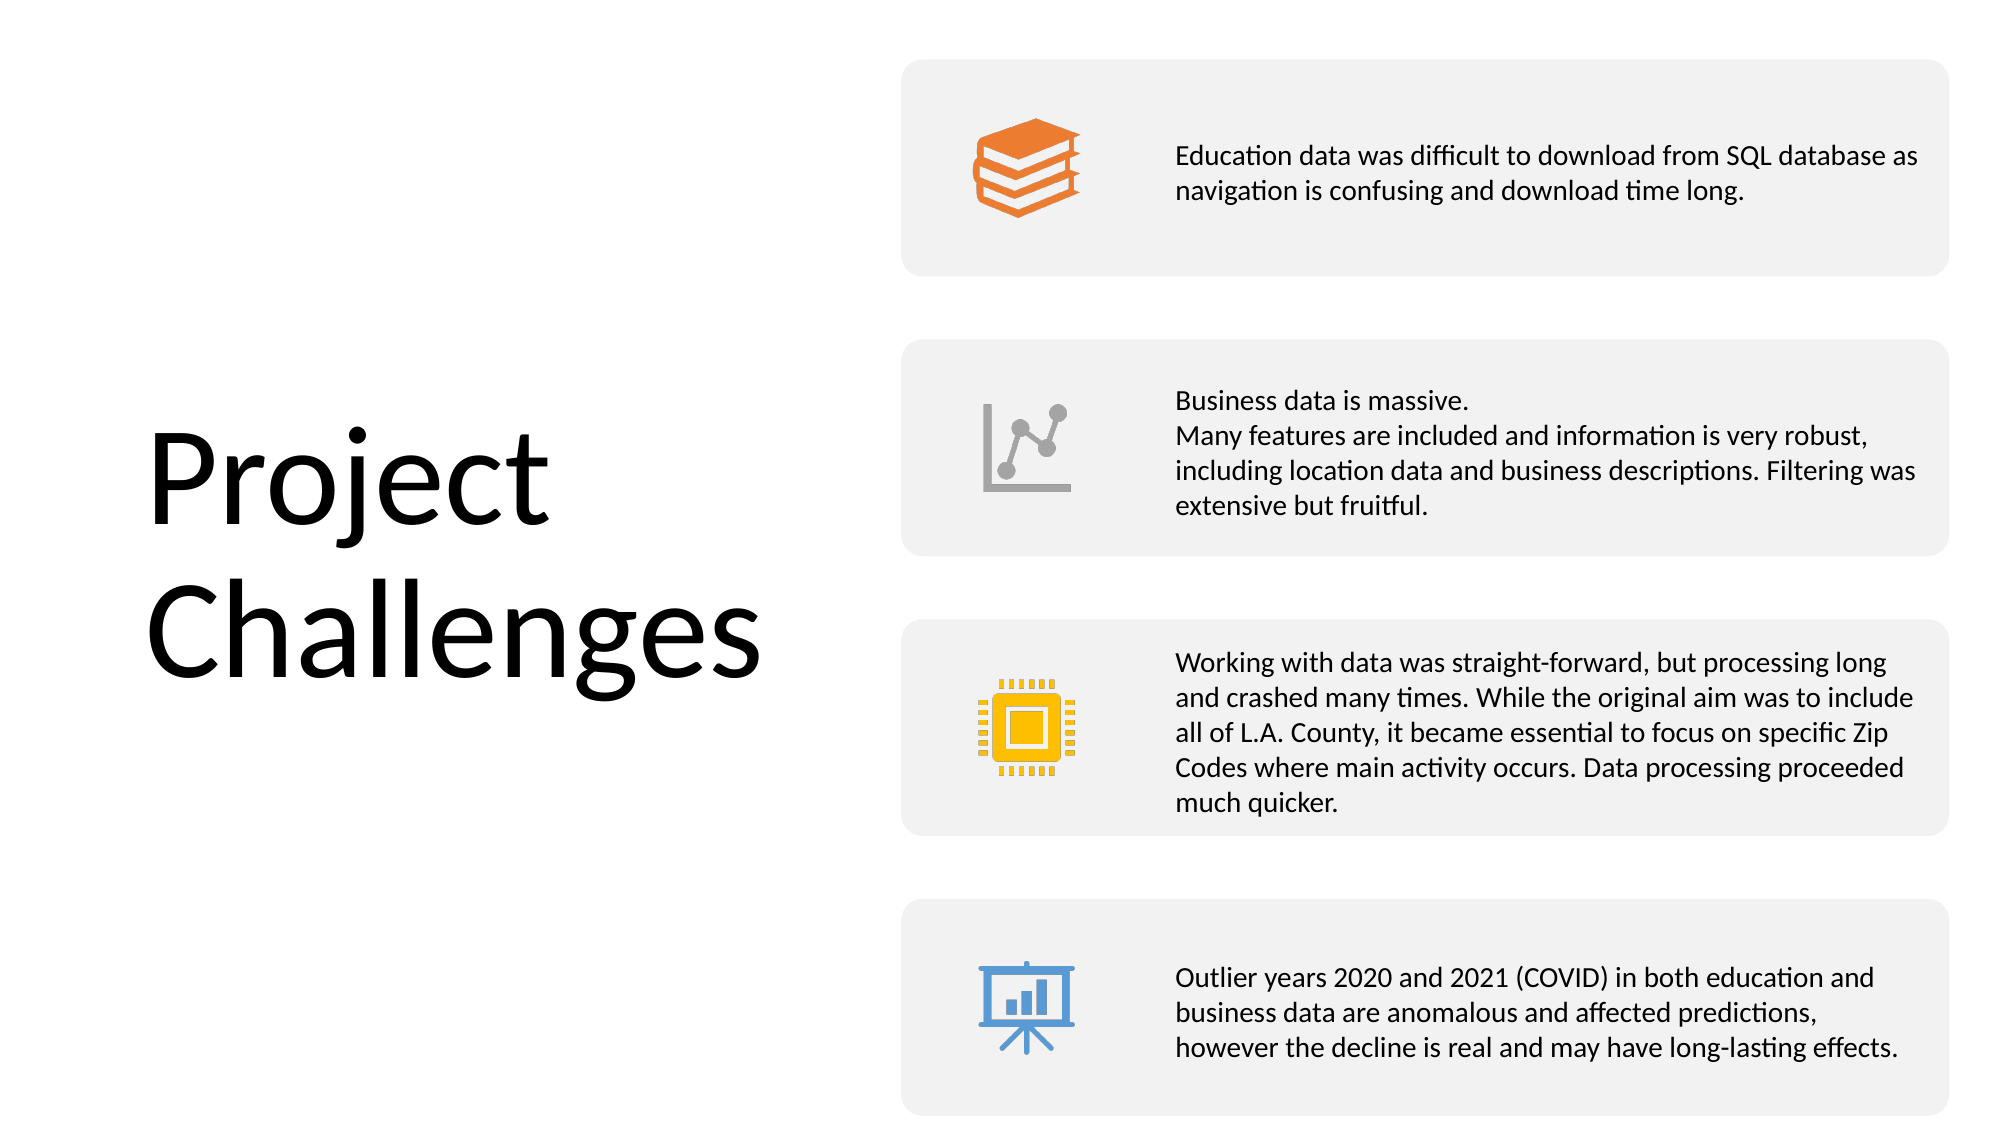

Education data was difficult to download from SQL database as navigation is confusing and download time long.
Business data is massive.
Many features are included and information is very robust, including location data and business descriptions. Filtering was extensive but fruitful.
Working with data was straight-forward, but processing long and crashed many times. While the original aim was to include all of L.A. County, it became essential to focus on specific Zip Codes where main activity occurs. Data processing proceeded much quicker.
Outlier years 2020 and 2021 (COVID) in both education and business data are anomalous and affected predictions, however the decline is real and may have long-lasting effects.
# Project Challenges